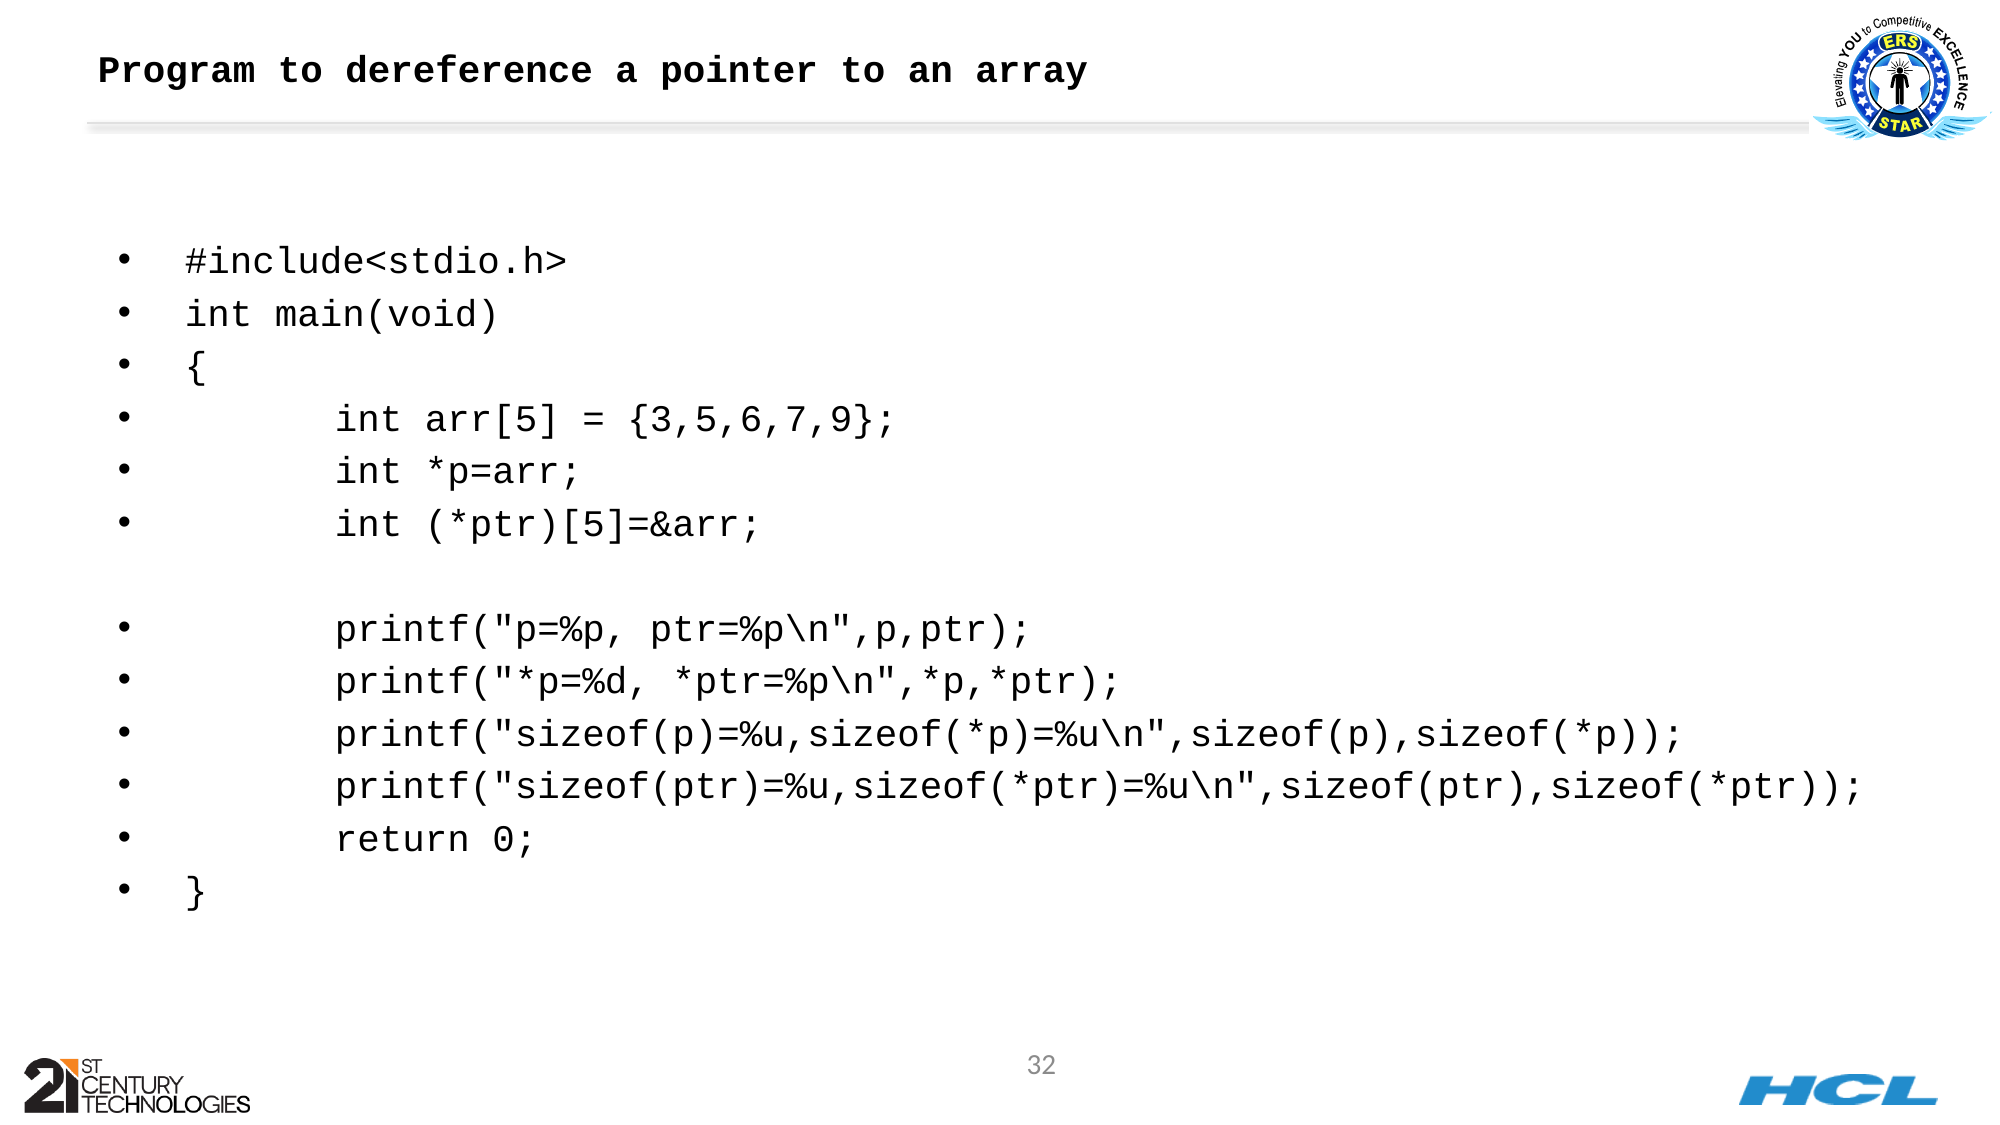

# Program to dereference a pointer to an array
#include<stdio.h>
int main(void)
{
	int arr[5] = {3,5,6,7,9};
	int *p=arr;
	int (*ptr)[5]=&arr;

	printf("p=%p, ptr=%p\n",p,ptr);
	printf("*p=%d, *ptr=%p\n",*p,*ptr);
	printf("sizeof(p)=%u,sizeof(*p)=%u\n",sizeof(p),sizeof(*p));
	printf("sizeof(ptr)=%u,sizeof(*ptr)=%u\n",sizeof(ptr),sizeof(*ptr));
	return 0;
}

32